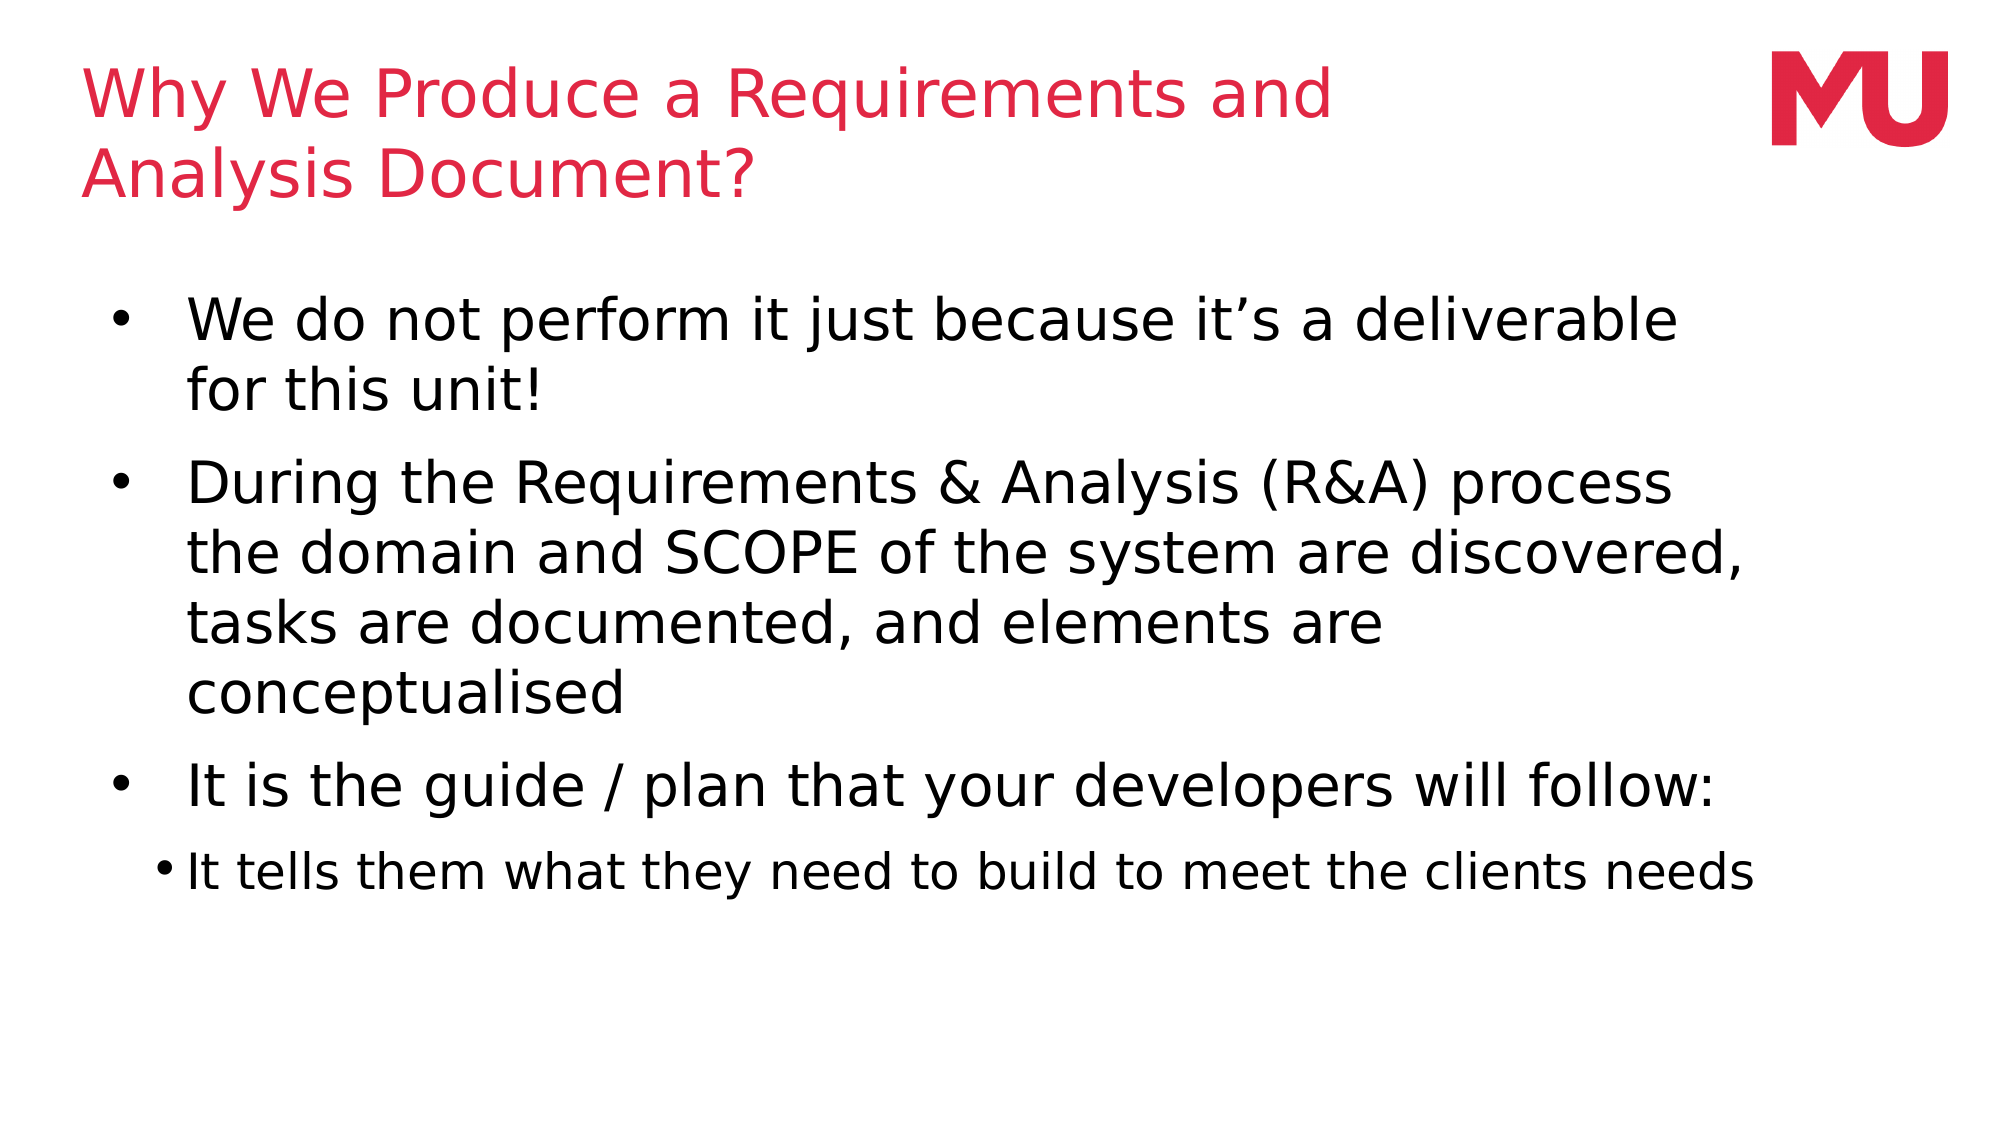

Why We Produce a Requirements and Analysis Document?
We do not perform it just because it’s a deliverable for this unit!
During the Requirements & Analysis (R&A) process the domain and SCOPE of the system are discovered, tasks are documented, and elements are conceptualised
It is the guide / plan that your developers will follow:
It tells them what they need to build to meet the clients needs